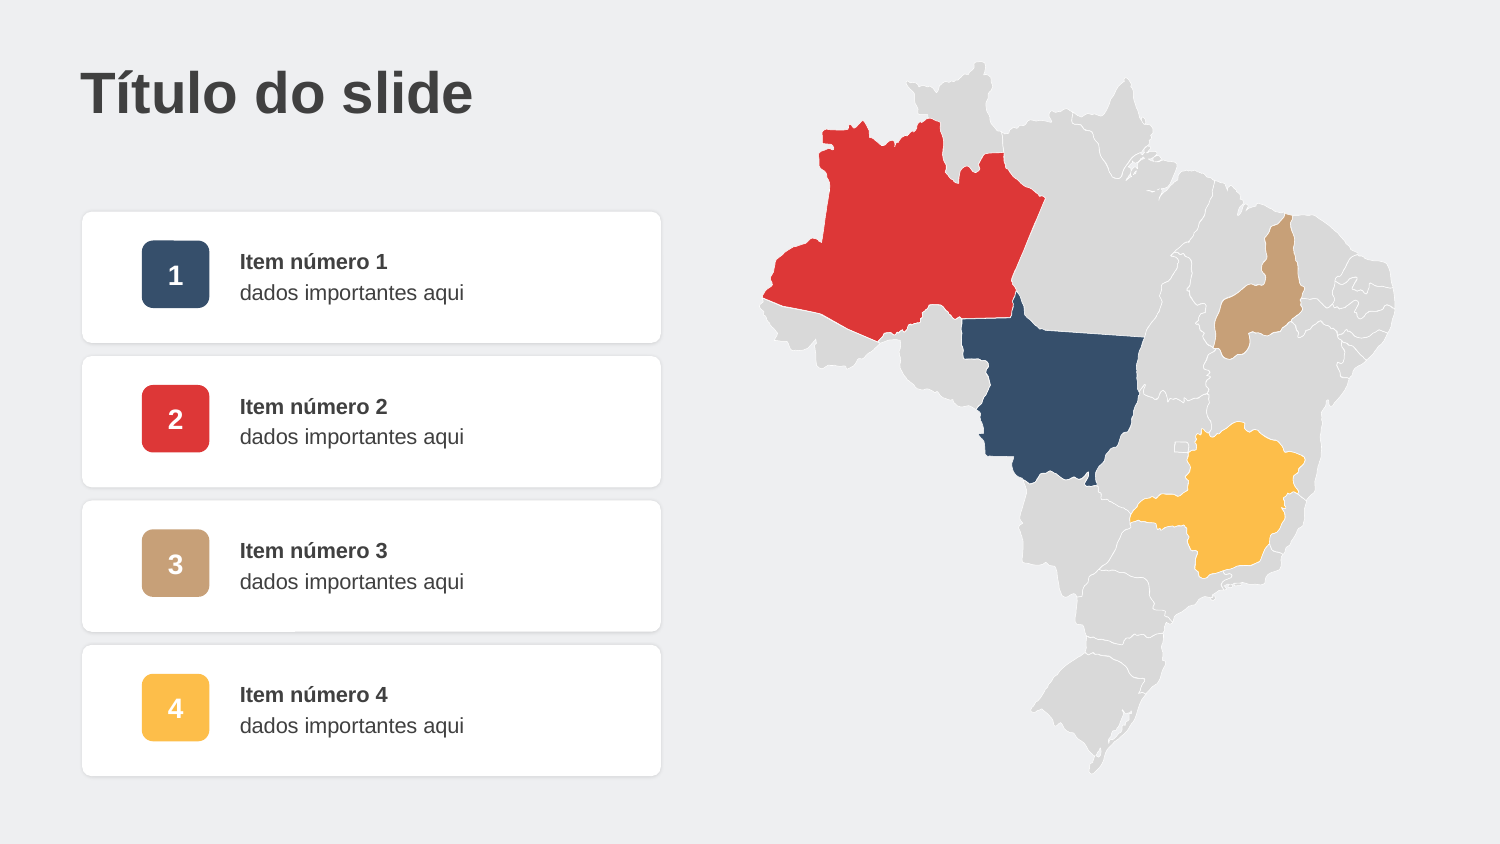

Título do slide

Item número 1
1

dados importantes aqui

2
Item número 2
dados importantes aqui

Item número 3
3

dados importantes aqui

4
Item número 4
dados importantes aqui